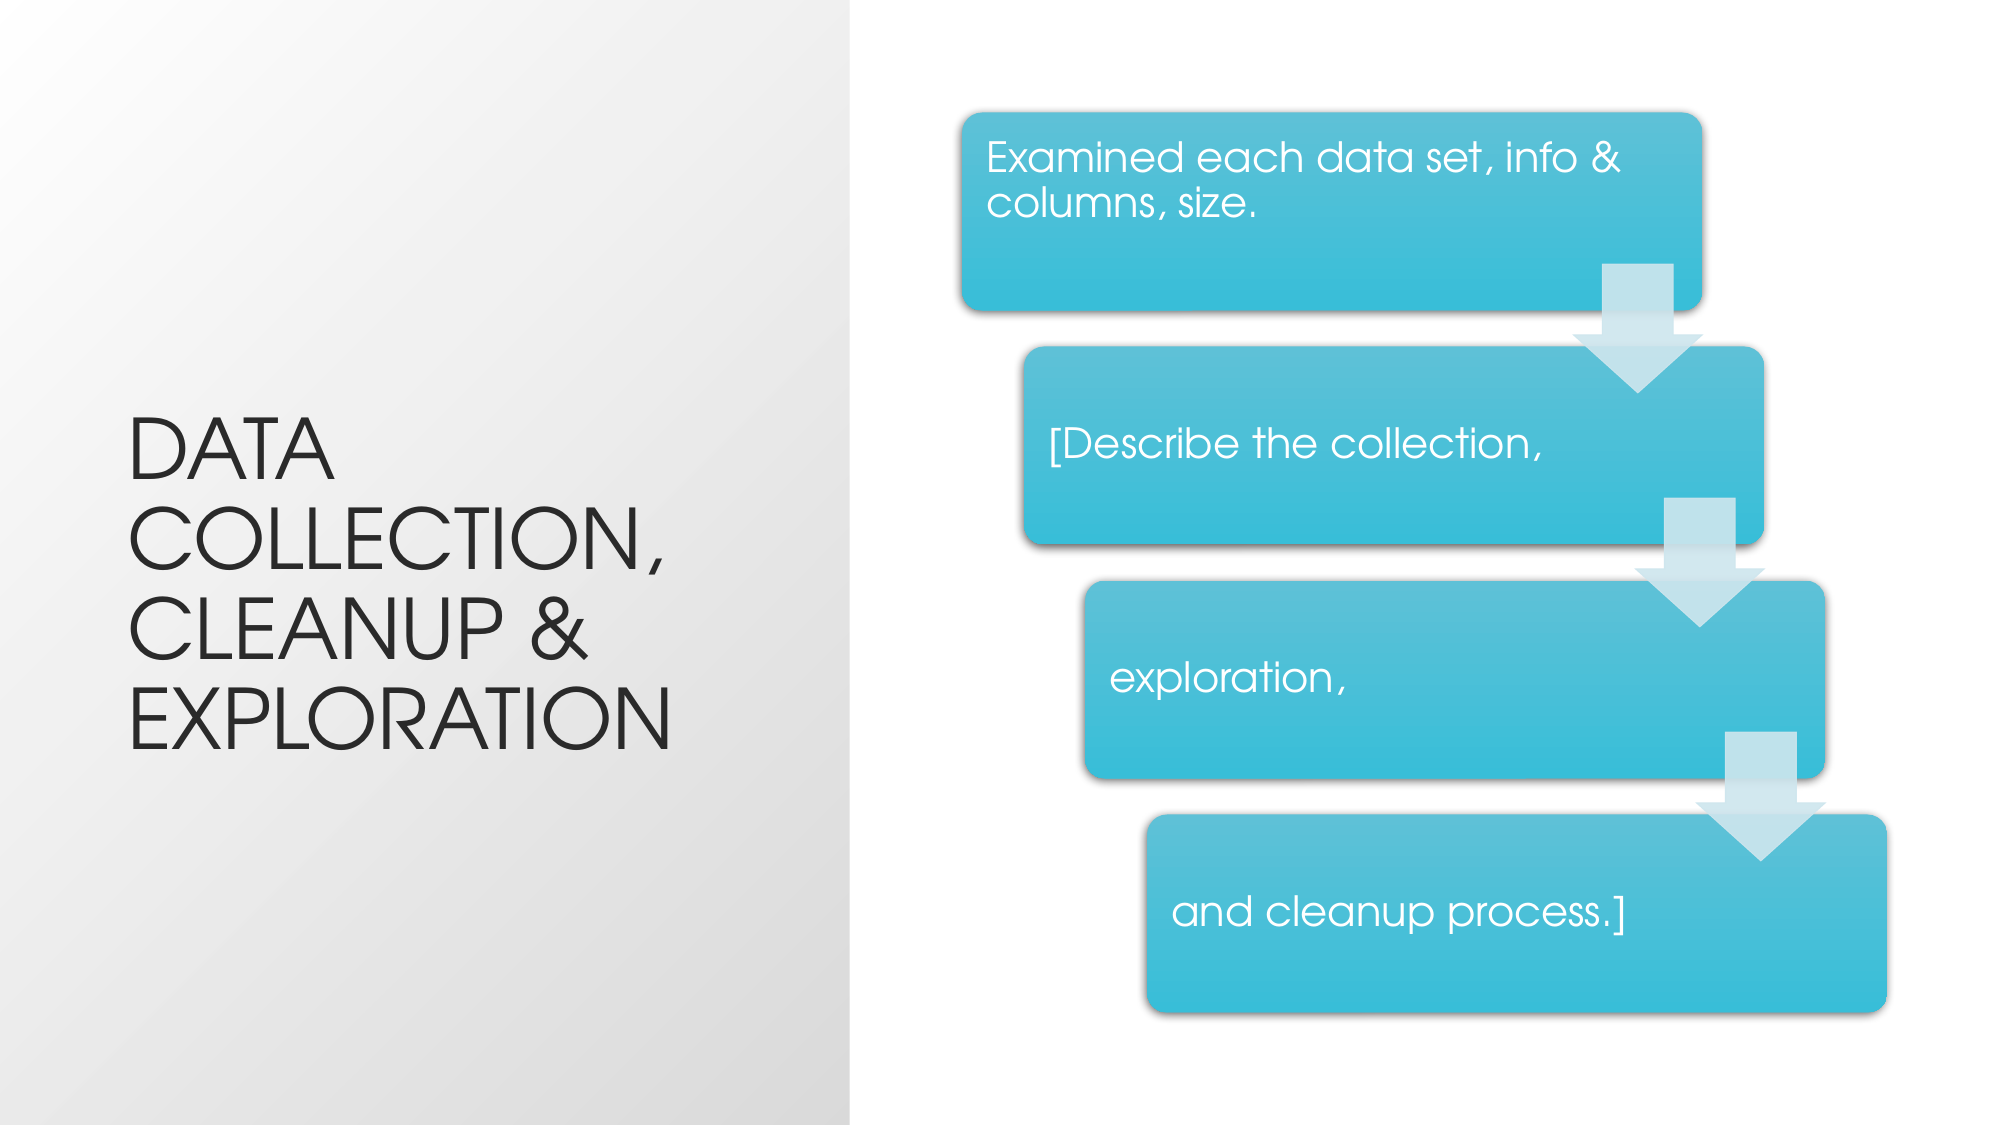

# Data Collection, Cleanup & Exploration
Examined each data set, info & columns, size.

[Describe the collection,
exploration,
and cleanup process.]